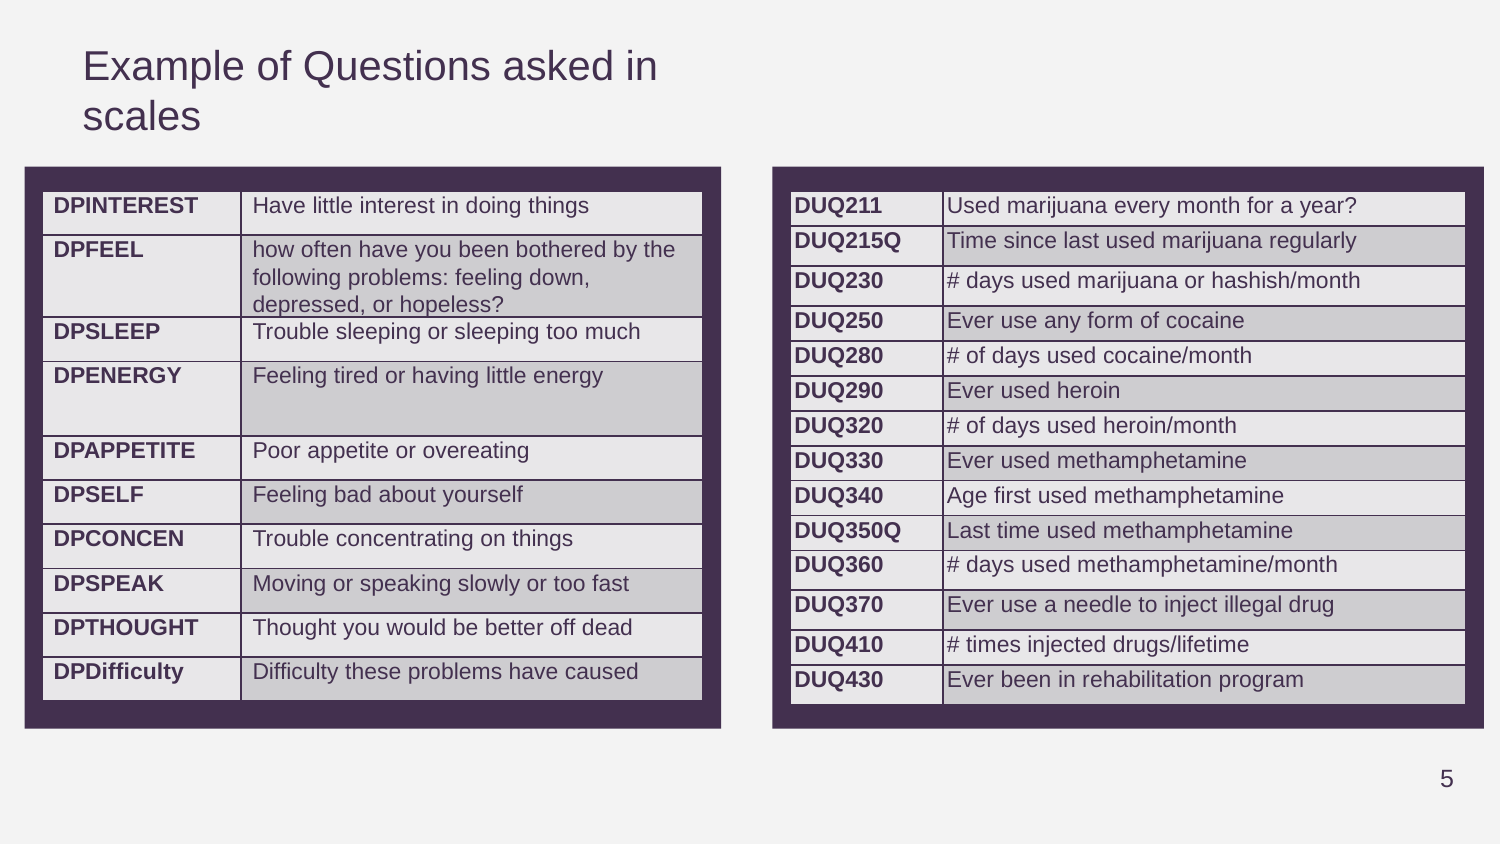

# Example of Questions asked in scales

| DPINTEREST | Have little interest in doing things |
| --- | --- |
| DPFEEL | how often have you been bothered by the following problems: feeling down, depressed, or hopeless? |
| DPSLEEP | Trouble sleeping or sleeping too much |
| DPENERGY | Feeling tired or having little energy |
| DPAPPETITE | Poor appetite or overeating |
| DPSELF | Feeling bad about yourself |
| DPCONCEN | Trouble concentrating on things |
| DPSPEAK | Moving or speaking slowly or too fast |
| DPTHOUGHT | Thought you would be better off dead |
| DPDifficulty | Difficulty these problems have caused |

| DUQ211 | Used marijuana every month for a year? |
| --- | --- |
| DUQ215Q | Time since last used marijuana regularly |
| DUQ230 | # days used marijuana or hashish/month |
| DUQ250 | Ever use any form of cocaine |
| DUQ280 | # of days used cocaine/month |
| DUQ290 | Ever used heroin |
| DUQ320 | # of days used heroin/month |
| DUQ330 | Ever used methamphetamine |
| DUQ340 | Age first used methamphetamine |
| DUQ350Q | Last time used methamphetamine |
| DUQ360 | # days used methamphetamine/month |
| DUQ370 | Ever use a needle to inject illegal drug |
| DUQ410 | # times injected drugs/lifetime |
| DUQ430 | Ever been in rehabilitation program |
5